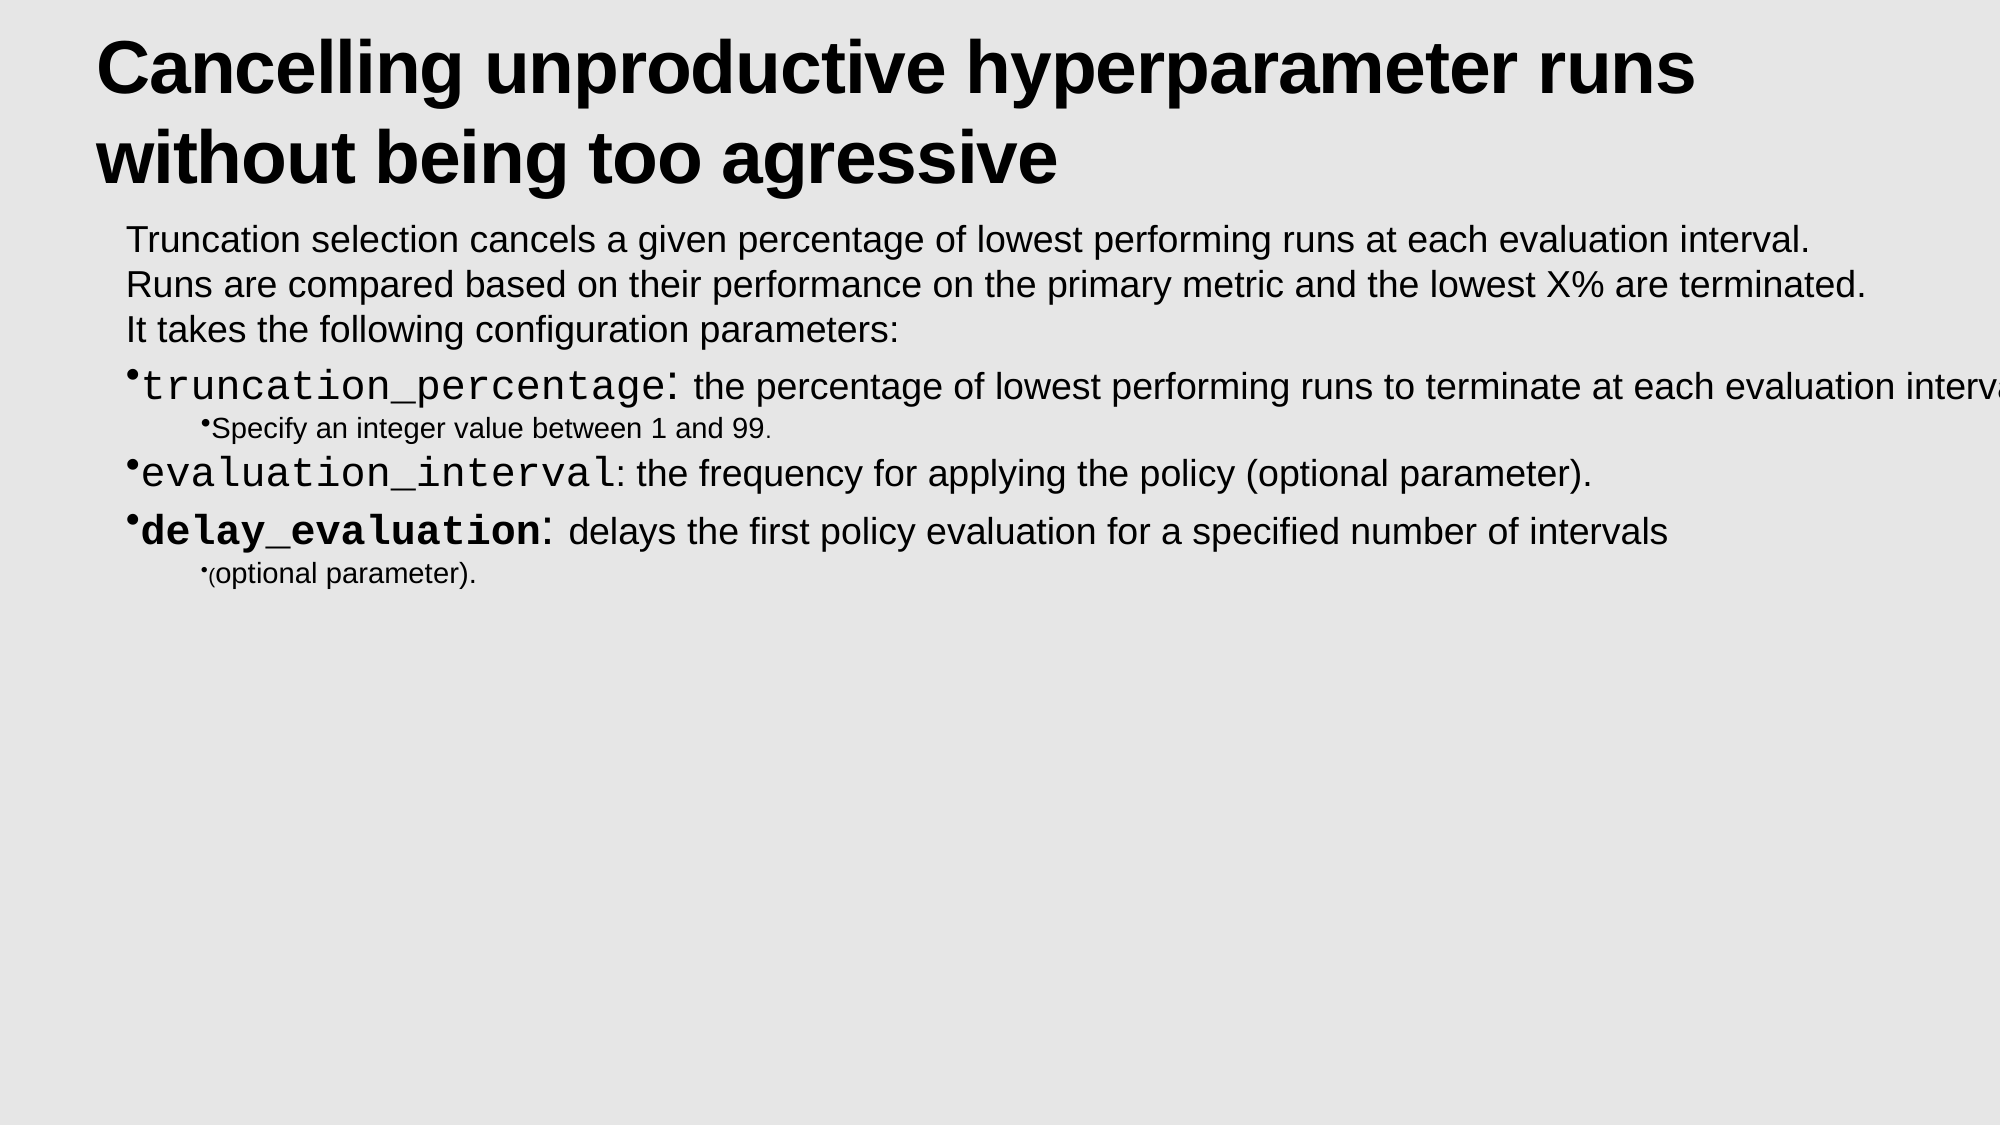

# Cancelling unproductive hyperparameter runs without being too agressive
Truncation selection cancels a given percentage of lowest performing runs at each evaluation interval.
Runs are compared based on their performance on the primary metric and the lowest X% are terminated.
It takes the following configuration parameters:
truncation_percentage: the percentage of lowest performing runs to terminate at each evaluation interval.
Specify an integer value between 1 and 99.
evaluation_interval: the frequency for applying the policy (optional parameter).
delay_evaluation: delays the first policy evaluation for a specified number of intervals
(optional parameter).